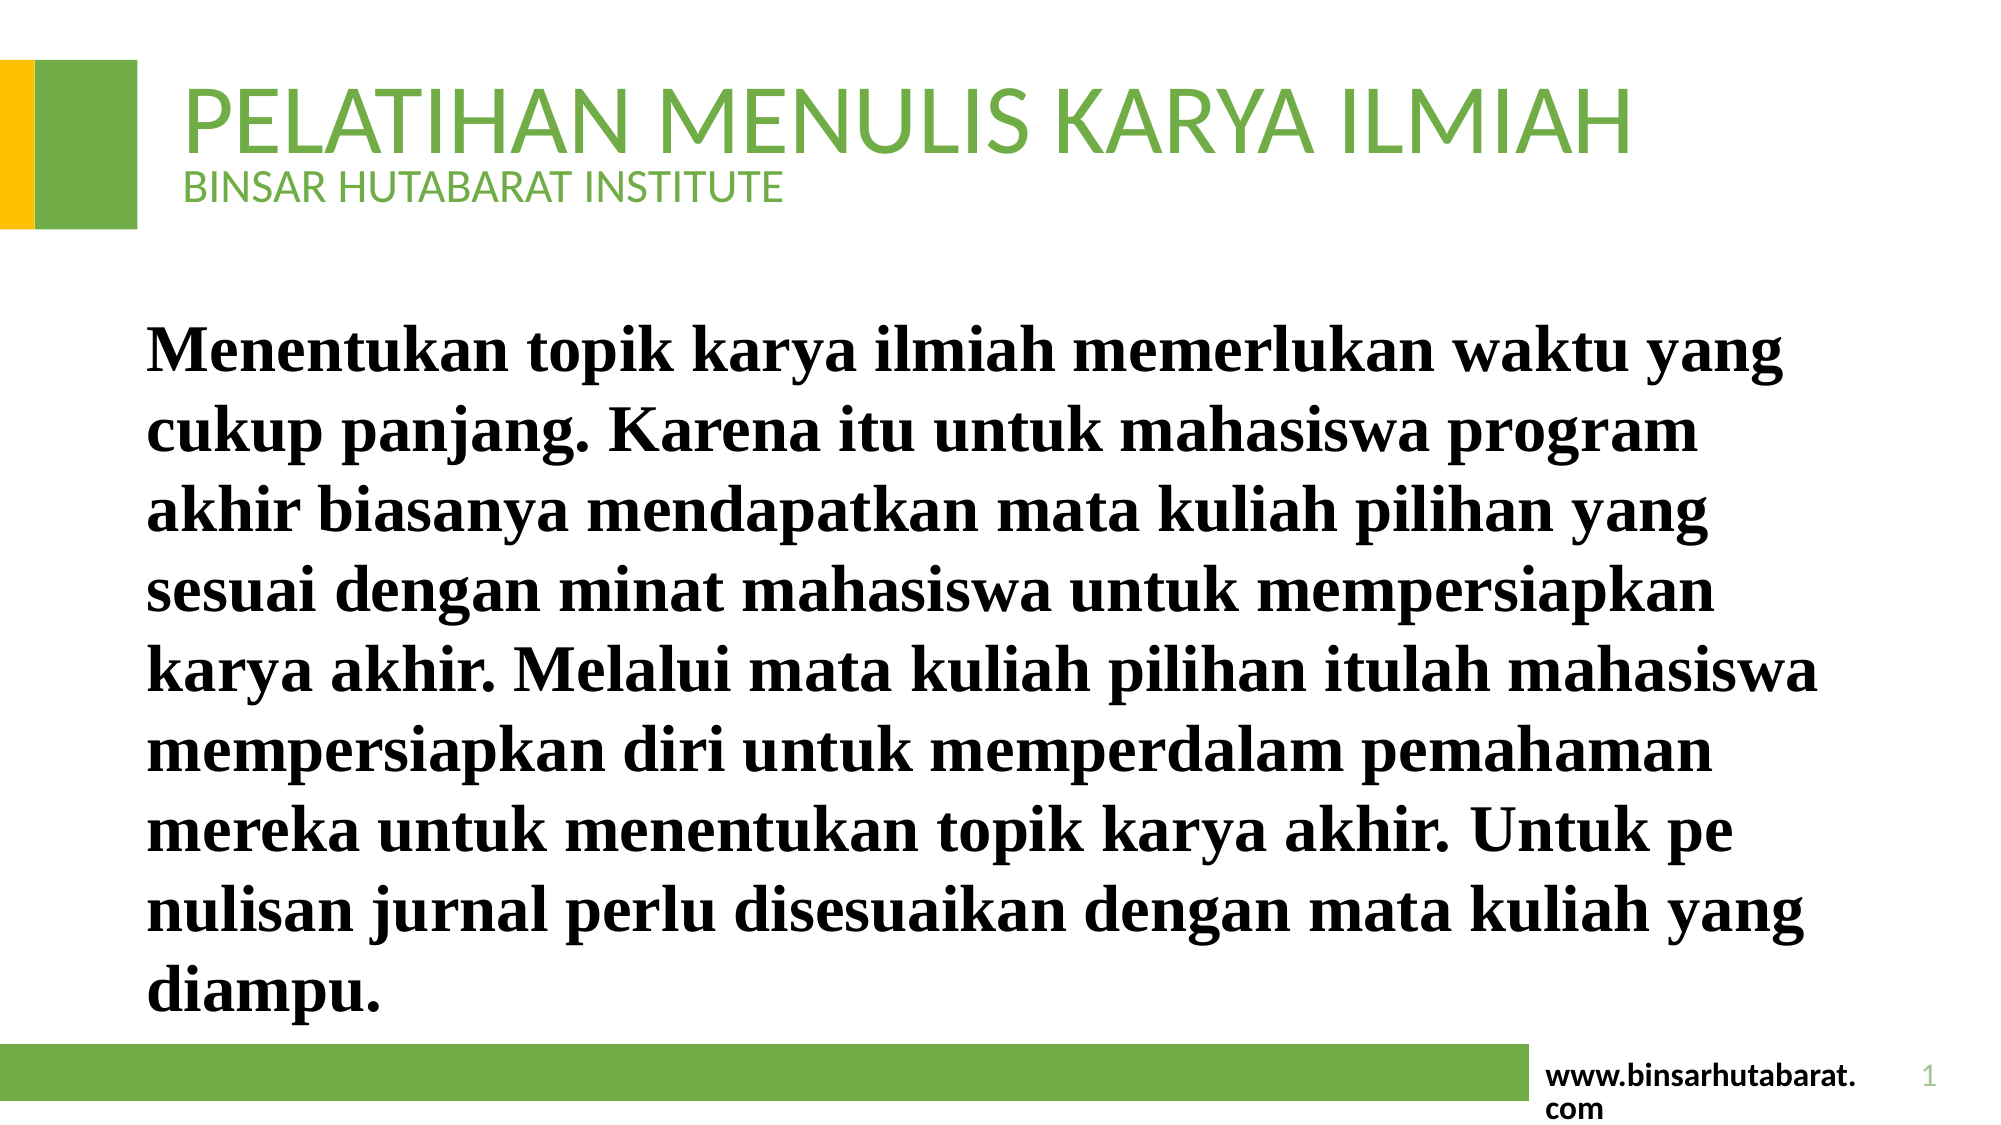

# PELATIHAN MENULIS KARYA ILMIAH
BINSAR HUTABARAT INSTITUTE
Menentukan topik karya ilmiah memerlukan waktu yang cukup panjang. Karena itu untuk mahasiswa program akhir biasanya mendapatkan mata kuliah pilihan yang sesuai dengan minat mahasiswa untuk mempersiapkan karya akhir. Melalui mata kuliah pilihan itulah mahasiswa mempersiapkan diri untuk memperdalam pemahaman mereka untuk menentukan topik karya akhir. Untuk pe nulisan jurnal perlu disesuaikan dengan mata kuliah yang diampu.

www.binsarhutabarat.com
1